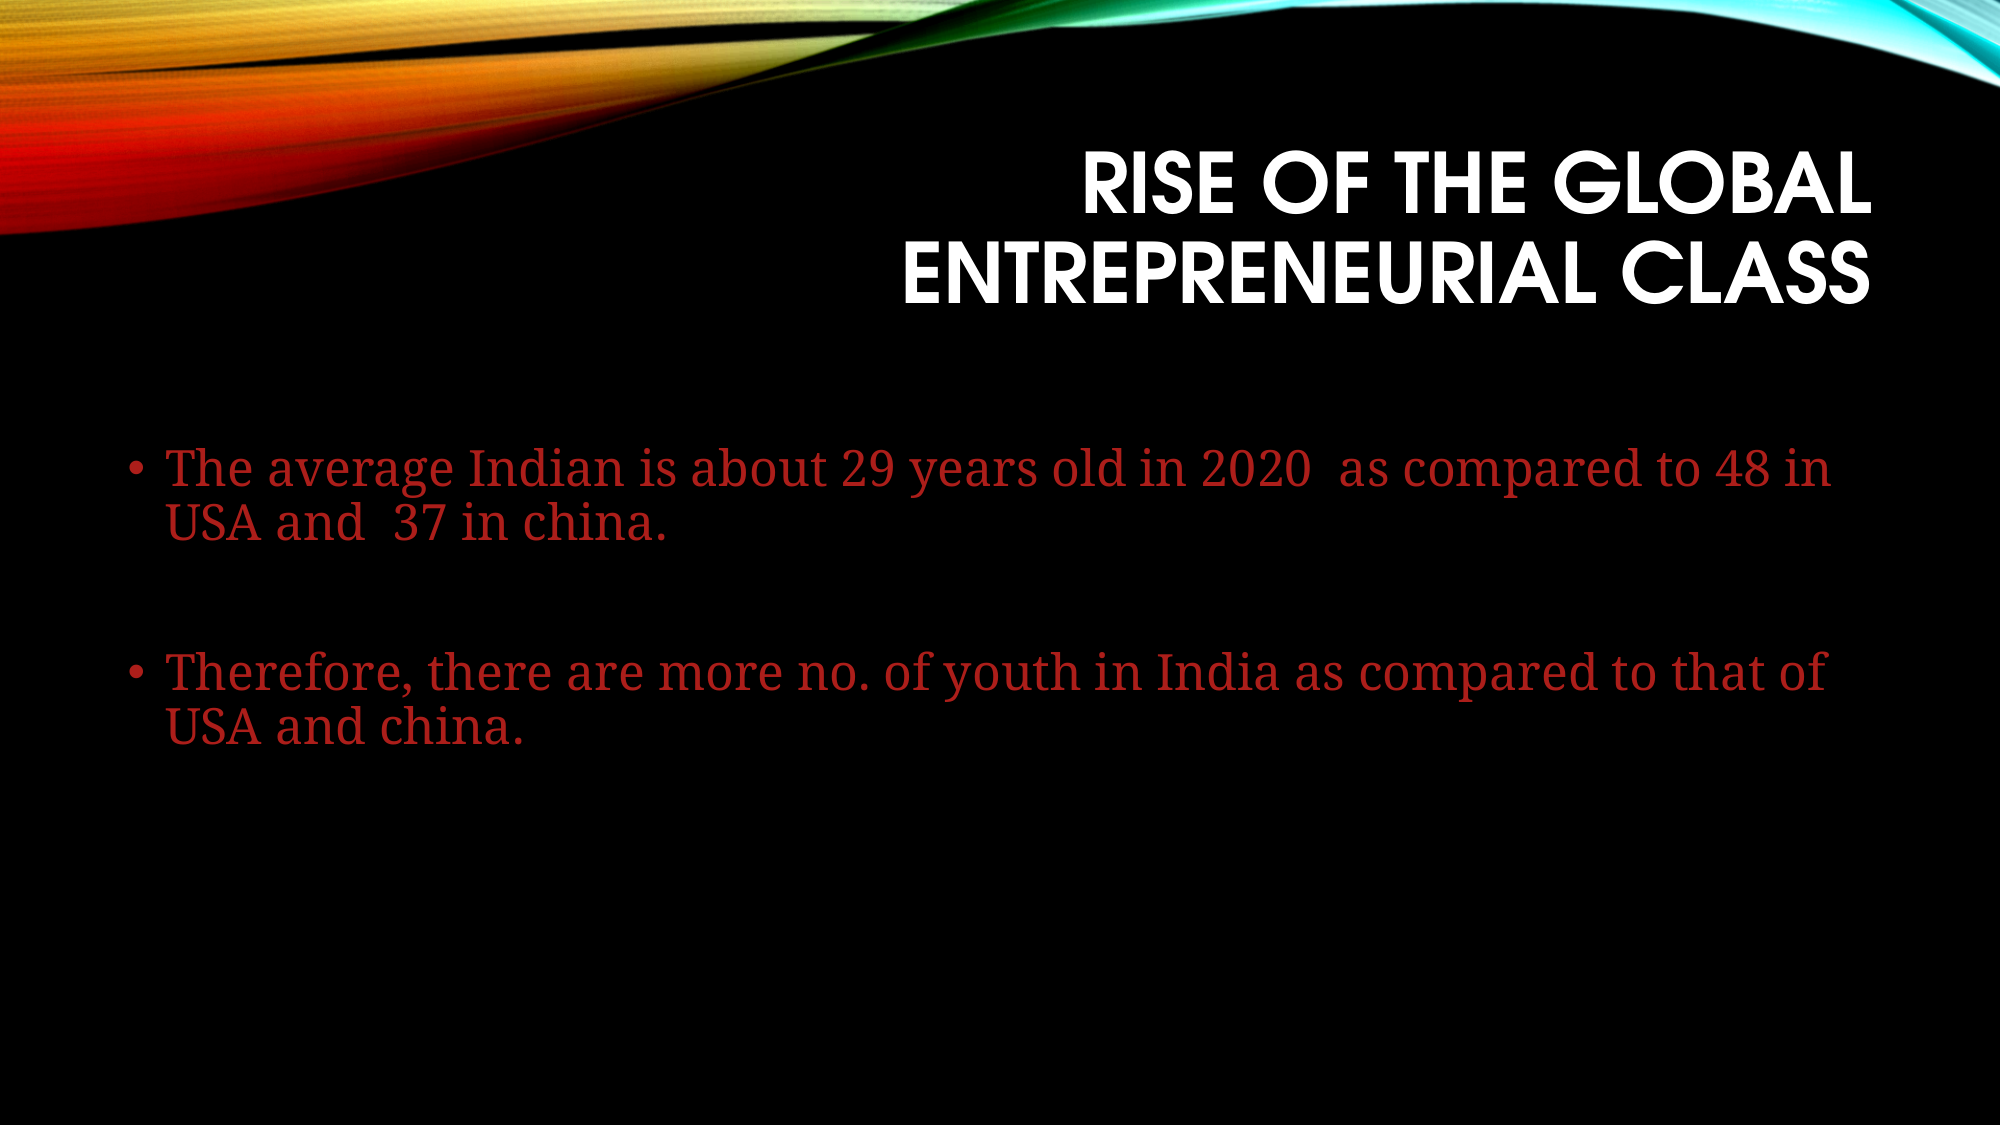

# Rise of the global entrepreneurial class

The average Indian is about 29 years old in 2020  as compared to 48 in USA and  37 in china.

Therefore, there are more no. of youth in India as compared to that of USA and china.